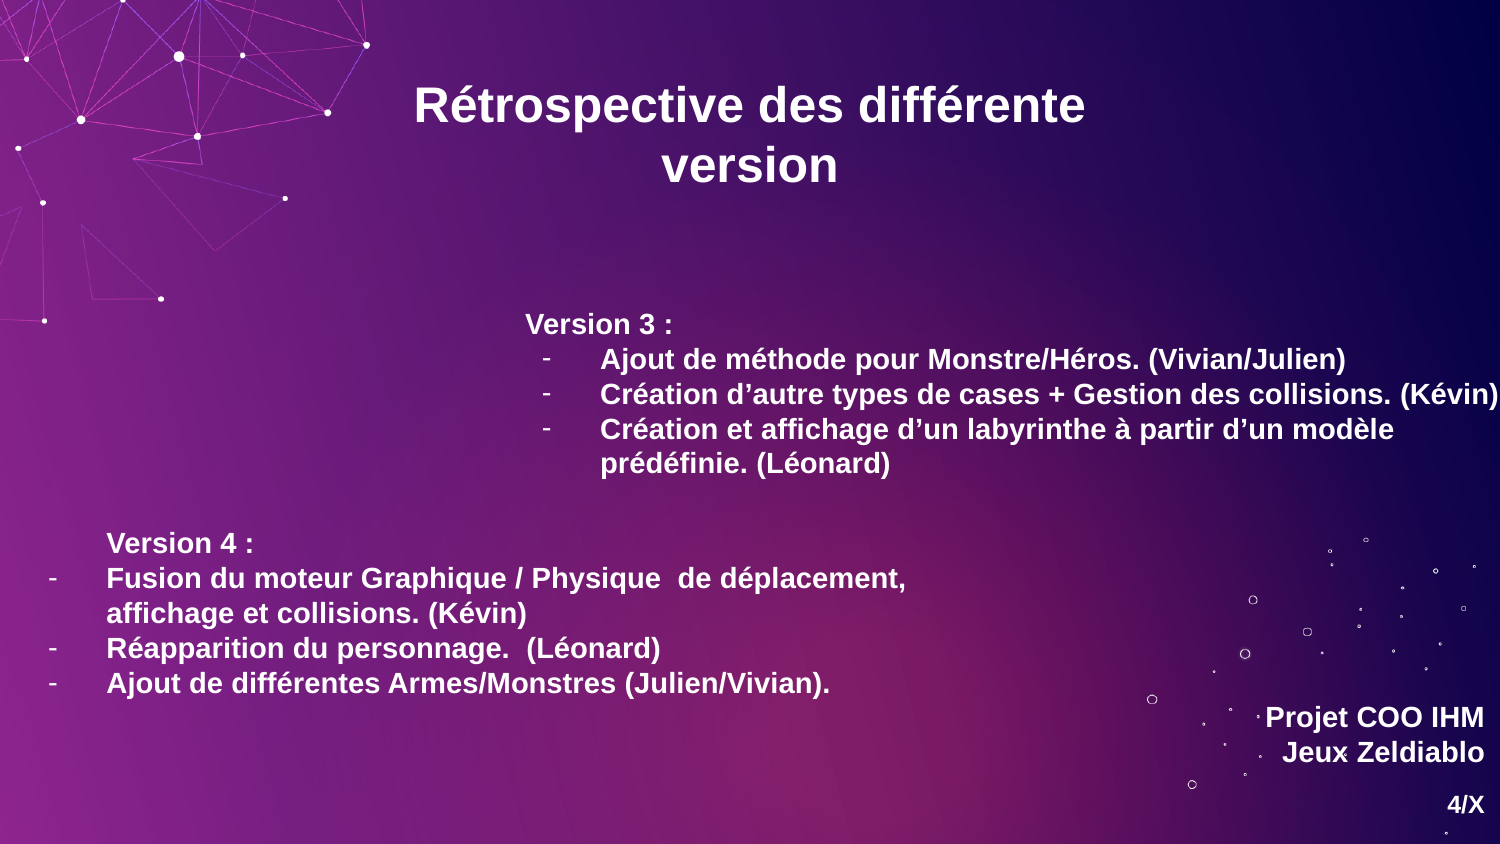

# Rétrospective des différente version
Version 3 :
Ajout de méthode pour Monstre/Héros. (Vivian/Julien)
Création d’autre types de cases + Gestion des collisions. (Kévin)
Création et affichage d’un labyrinthe à partir d’un modèle prédéfinie. (Léonard)

Version 4 :
Fusion du moteur Graphique / Physique  de déplacement, affichage et collisions. (Kévin)
Réapparition du personnage.  (Léonard)
Ajout de différentes Armes/Monstres (Julien/Vivian).
Projet COO IHM
Jeux Zeldiablo
4/X